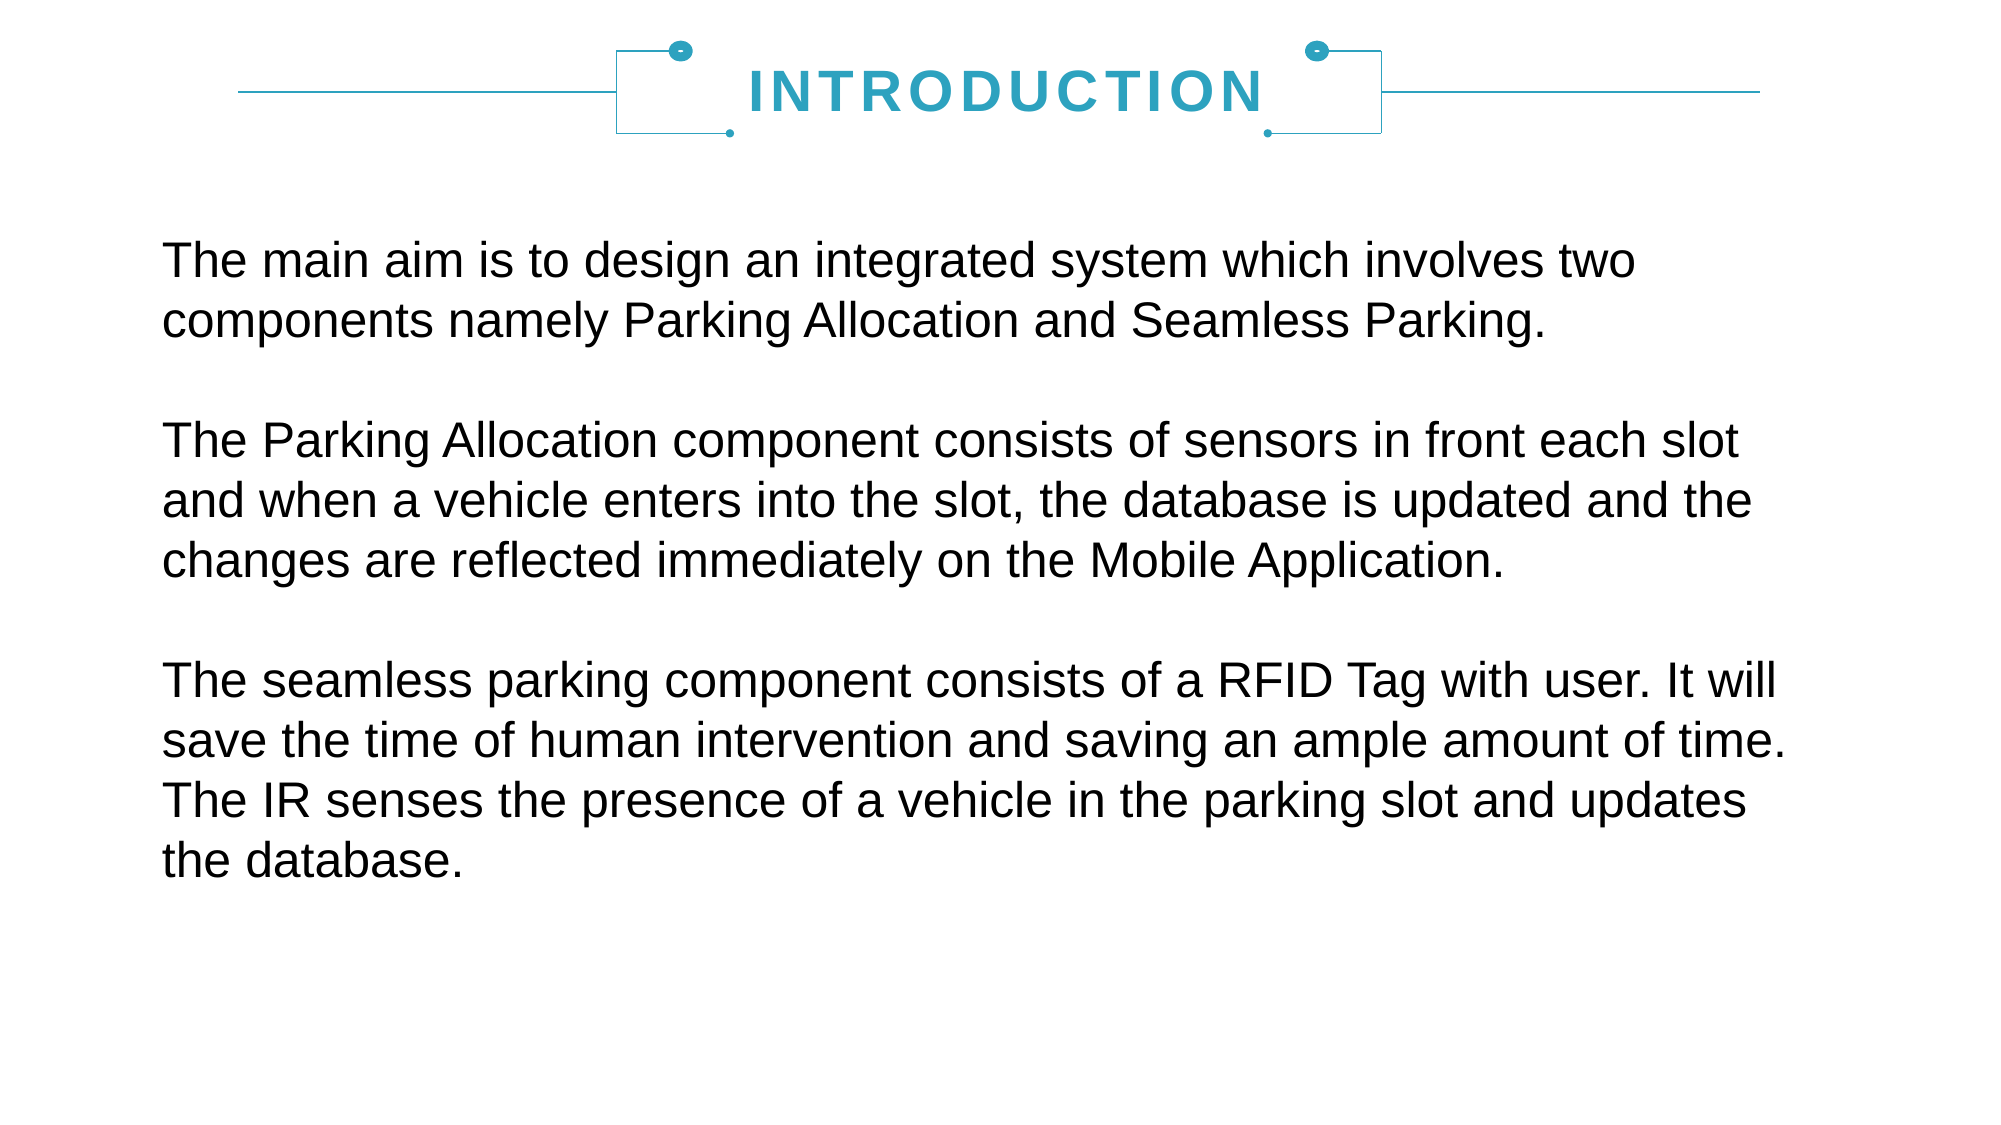

INTRODUCTION

The main aim is to design an integrated system which involves two components namely Parking Allocation and Seamless Parking.

The Parking Allocation component consists of sensors in front each slot and when a vehicle enters into the slot, the database is updated and the changes are reflected immediately on the Mobile Application.

The seamless parking component consists of a RFID Tag with user. It will save the time of human intervention and saving an ample amount of time. The IR senses the presence of a vehicle in the parking slot and updates the database.